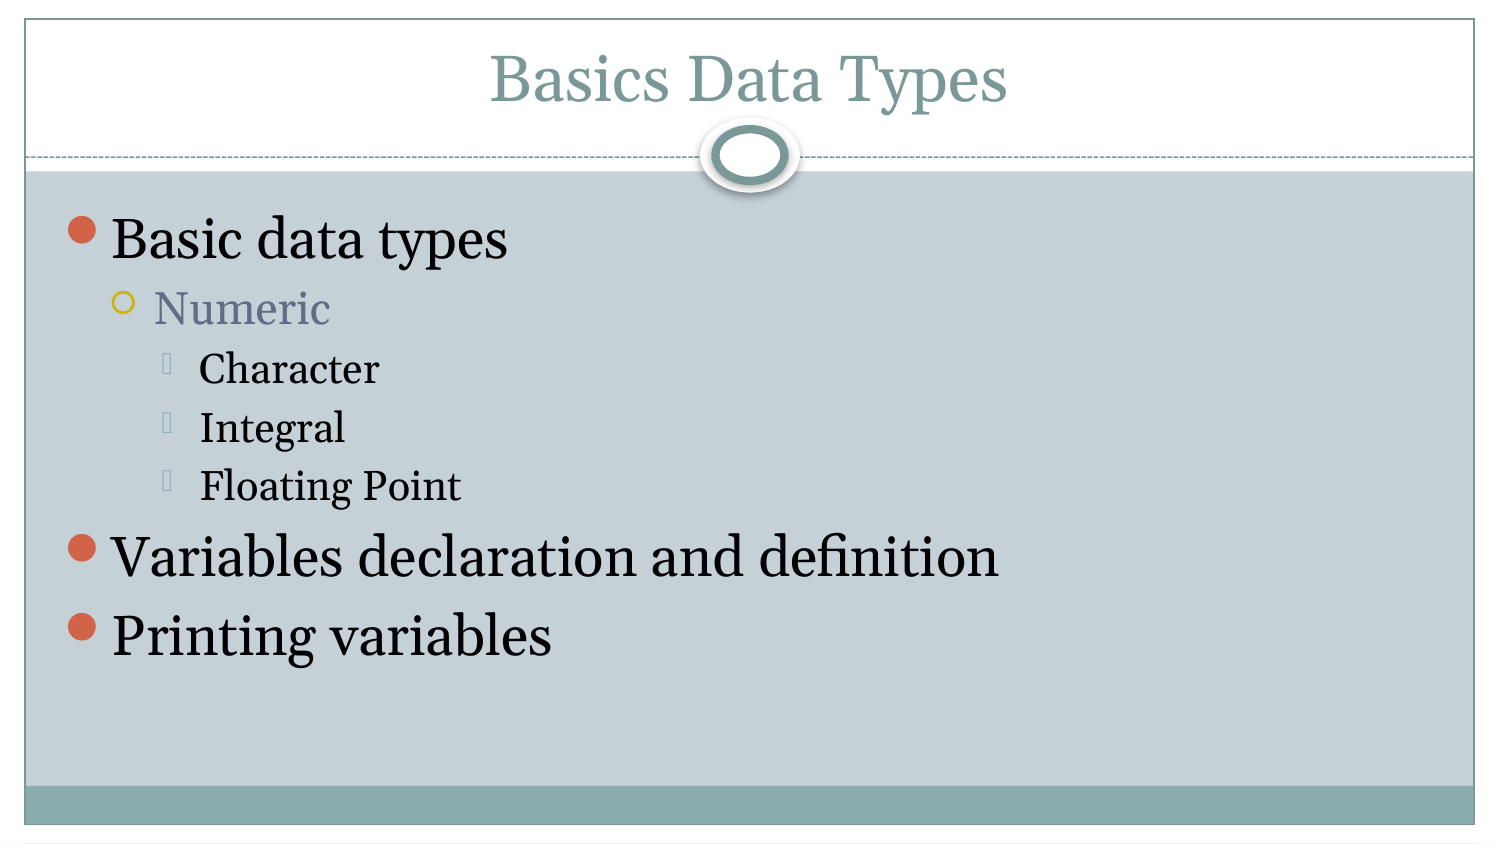

# Basics Data Types
Basic data types
Numeric
Character
Integral
Floating Point
Variables declaration and definition
Printing variables